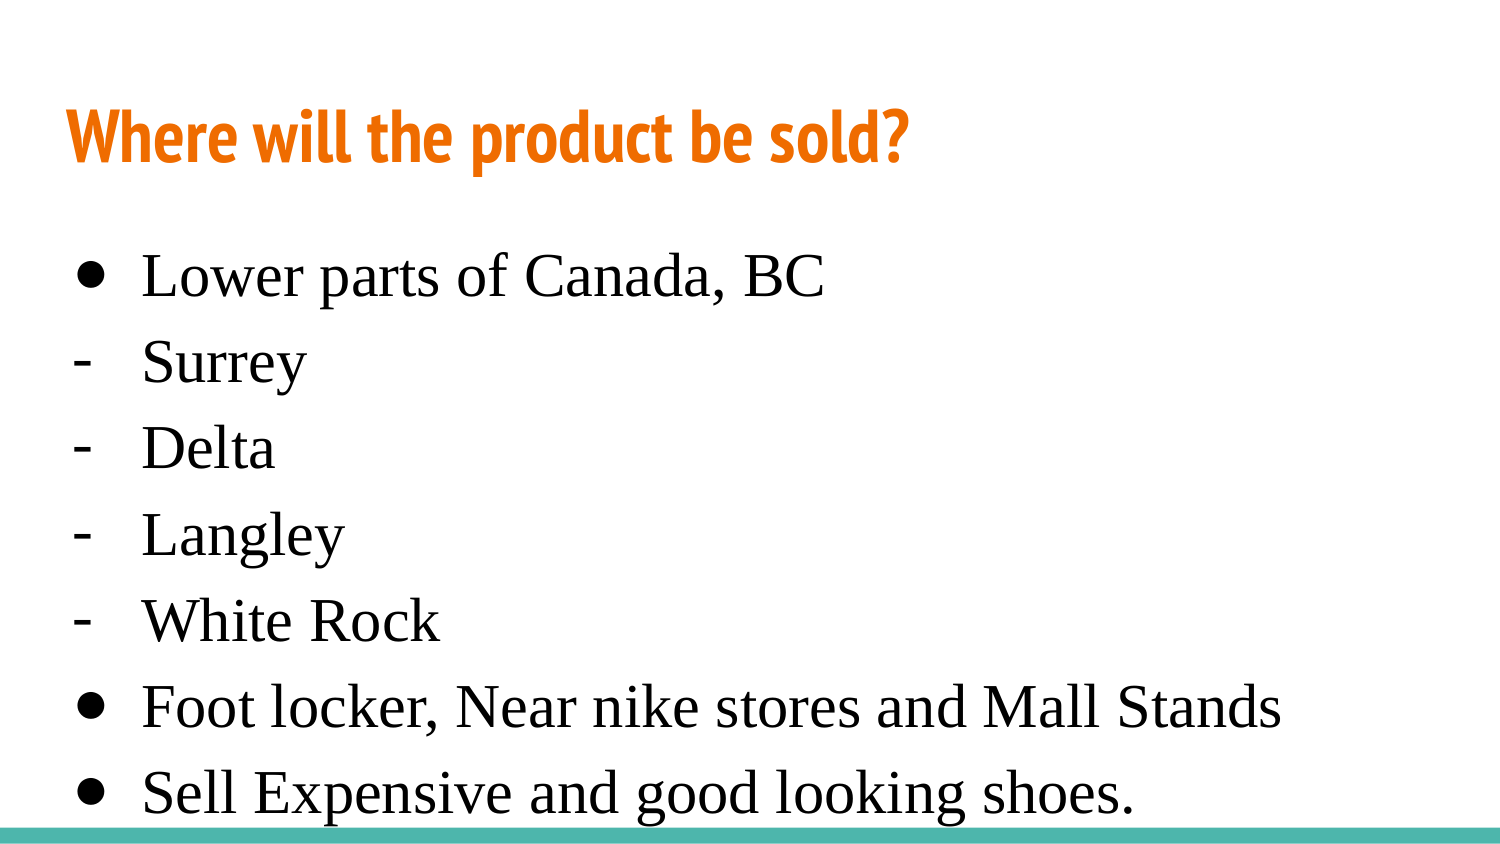

# Where will the product be sold?
Lower parts of Canada, BC
Surrey
Delta
Langley
White Rock
Foot locker, Near nike stores and Mall Stands
Sell Expensive and good looking shoes.